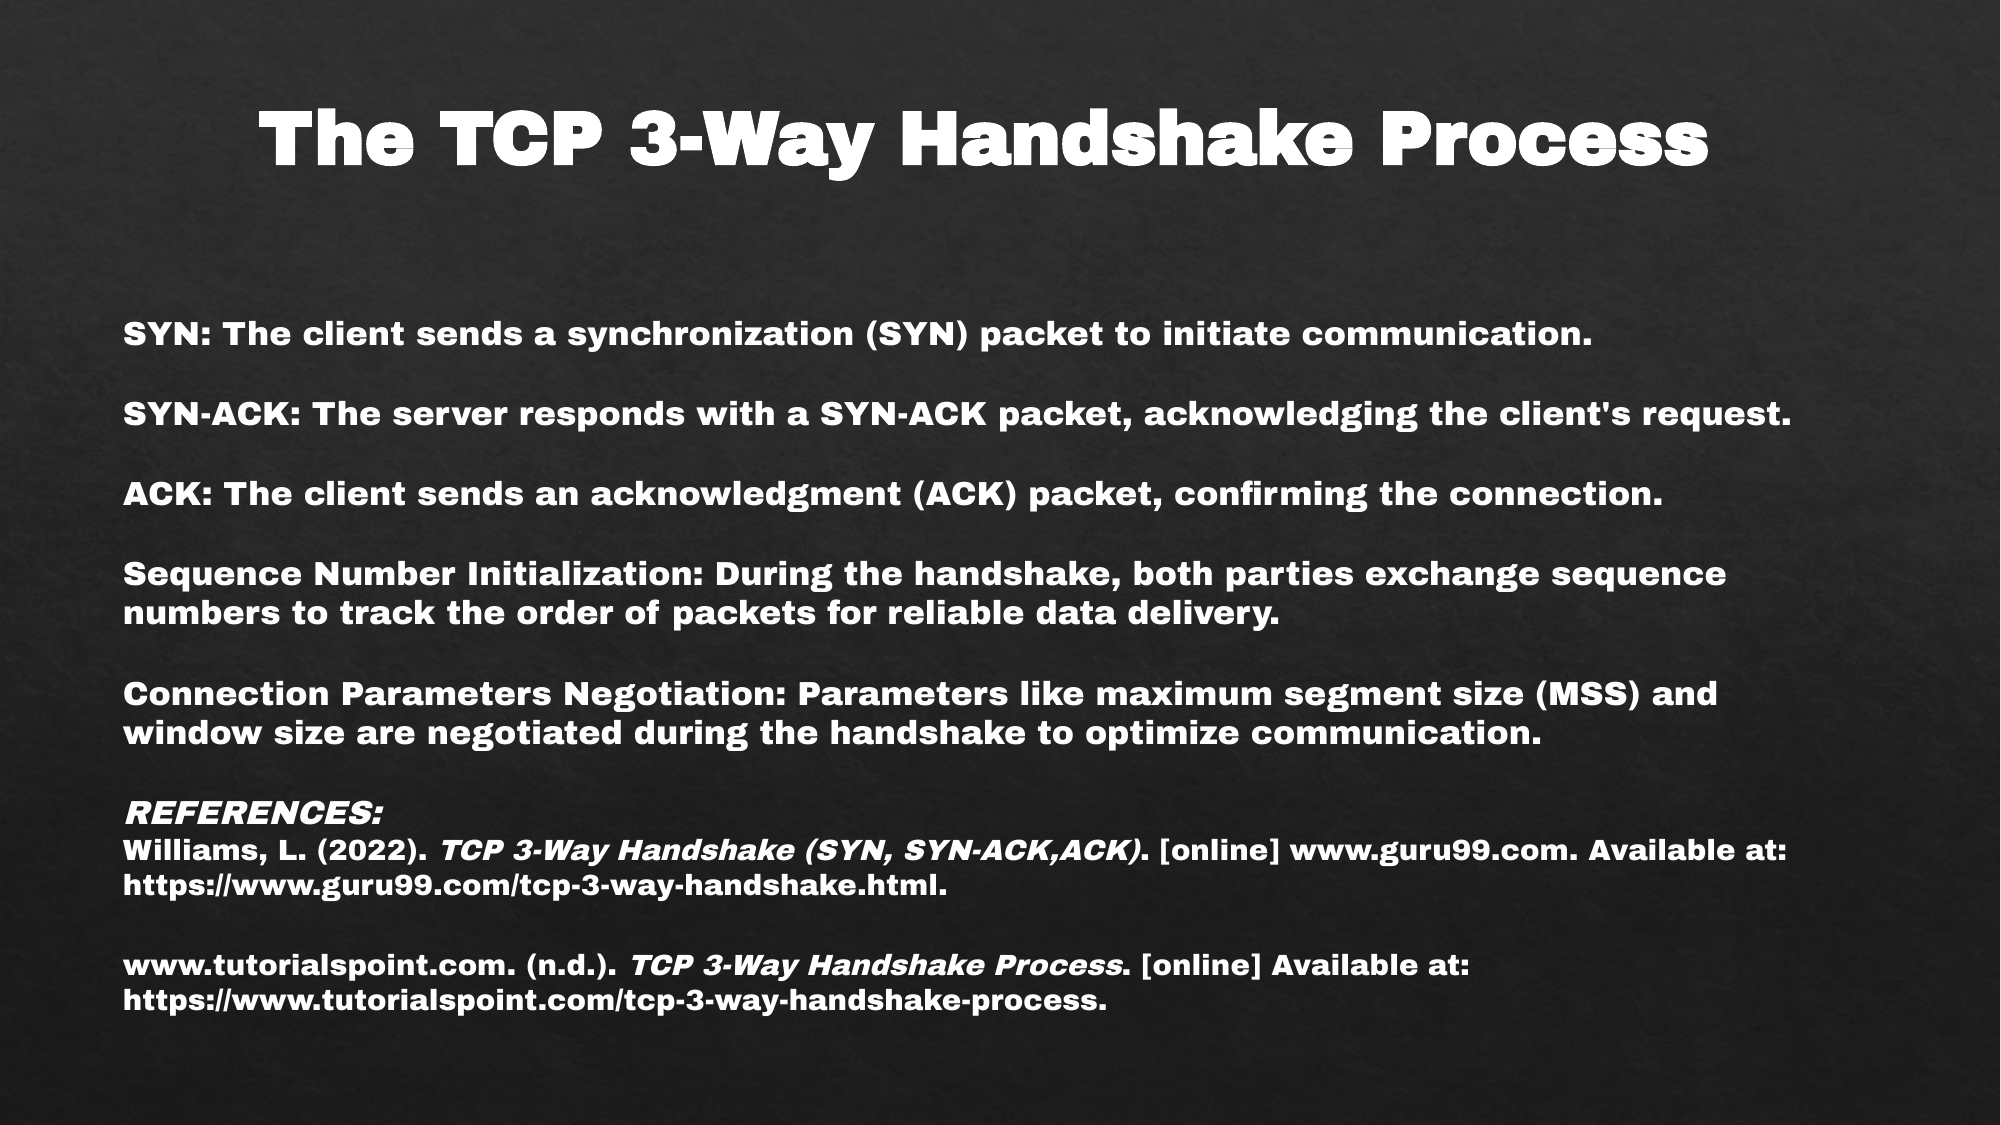

The TCP 3-Way Handshake Process
SYN: The client sends a synchronization (SYN) packet to initiate communication.

SYN-ACK: The server responds with a SYN-ACK packet, acknowledging the client's request.

ACK: The client sends an acknowledgment (ACK) packet, confirming the connection.

Sequence Number Initialization: During the handshake, both parties exchange sequence numbers to track the order of packets for reliable data delivery.

Connection Parameters Negotiation: Parameters like maximum segment size (MSS) and window size are negotiated during the handshake to optimize communication.

REFERENCES:
Williams, L. (2022). TCP 3-Way Handshake (SYN, SYN-ACK,ACK). [online] www.guru99.com. Available at: https://www.guru99.com/tcp-3-way-handshake.html.
‌
www.tutorialspoint.com. (n.d.). TCP 3-Way Handshake Process. [online] Available at: https://www.tutorialspoint.com/tcp-3-way-handshake-process.